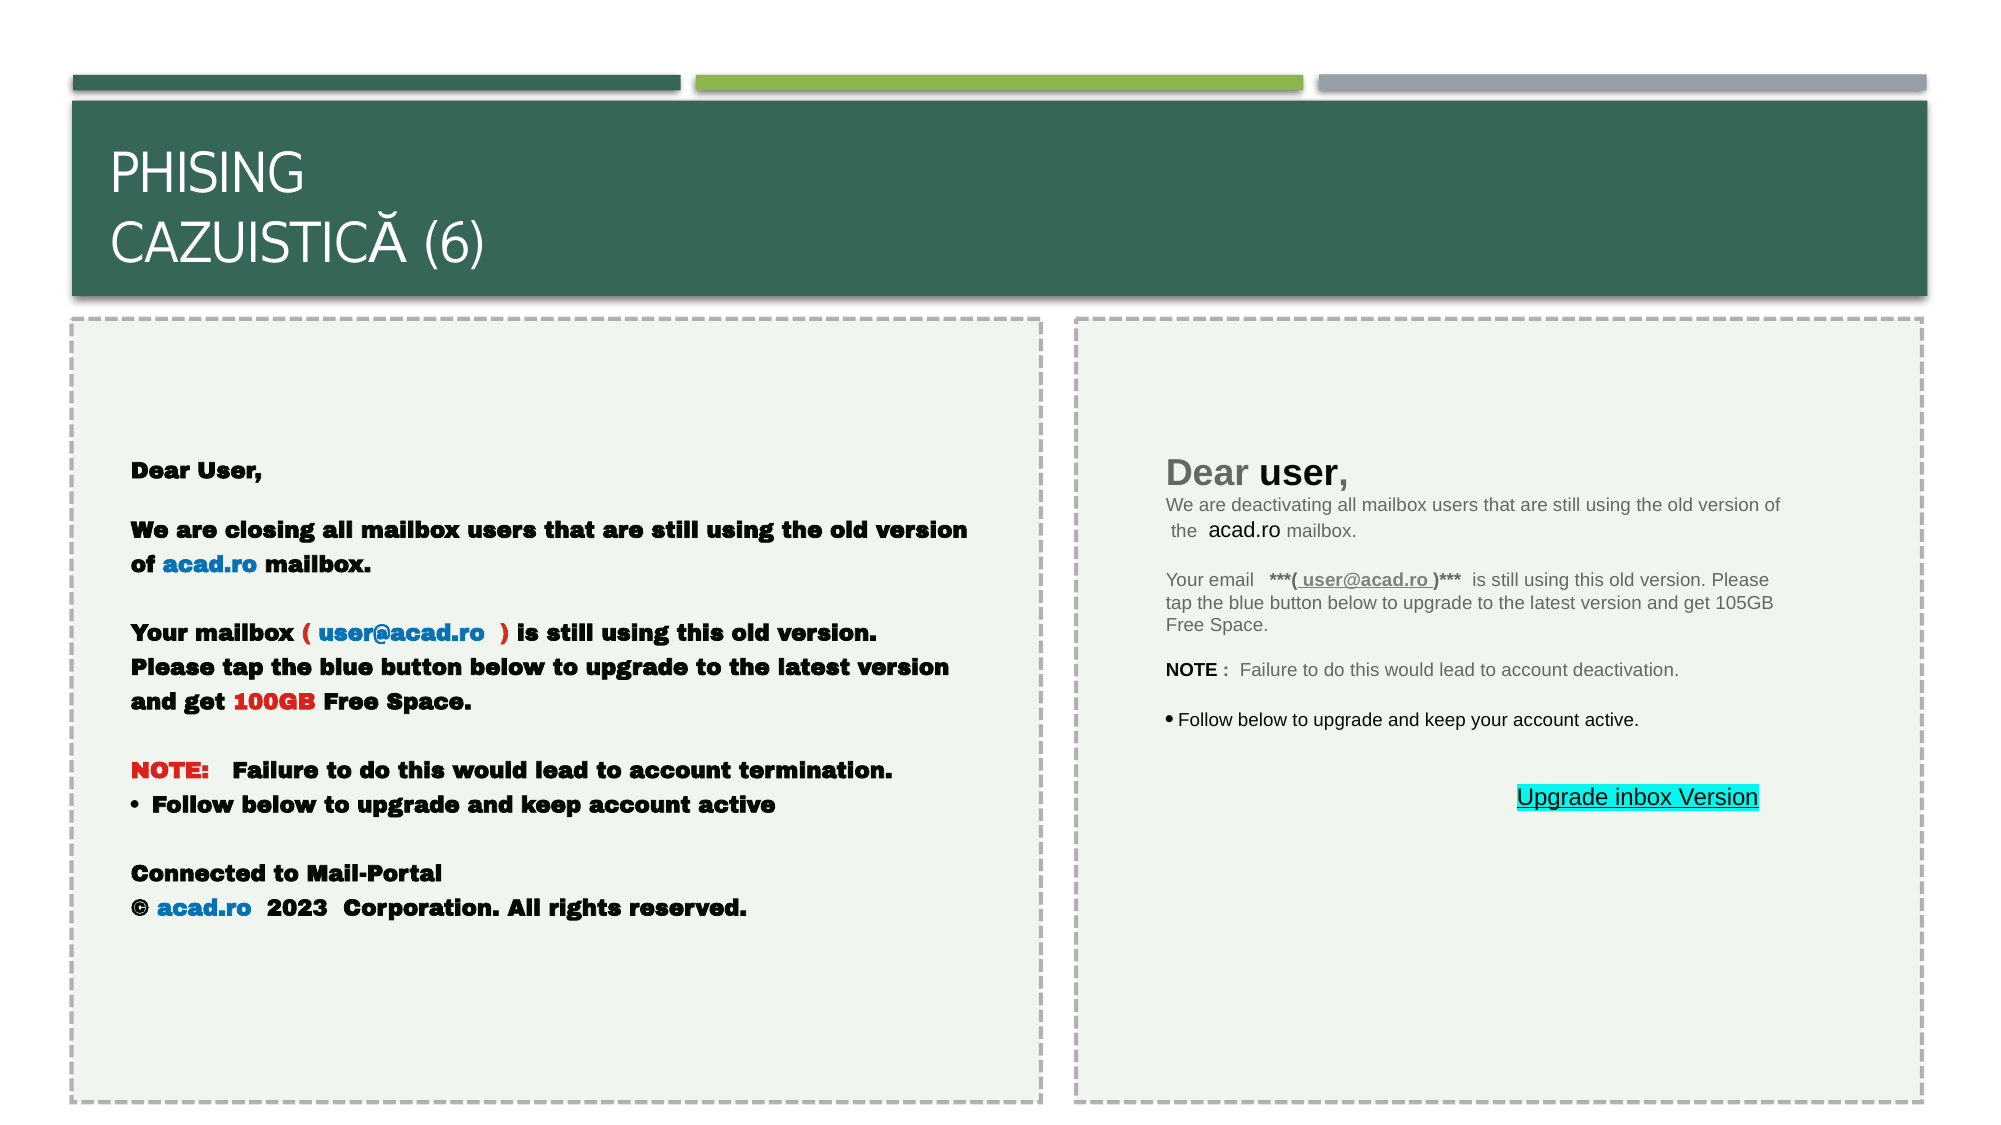

# Phising Cazuistică (6)

Dear User,
We are closing all mailbox users that are still using the old version of acad.ro mailbox.
Your mailbox ( user@acad.ro  ) is still using this old version.
Please tap the blue button below to upgrade to the latest version and get 100GB Free Space.
NOTE:   Failure to do this would lead to account termination.
•  Follow below to upgrade and keep account active
                                                        UPGRADE INBOX VERSION
Connected to Mail-Portal    
© acad.ro  2023  Corporation. All rights reserved.
Dear user,
We are deactivating all mailbox users that are still using the old version of  the  acad.ro mailbox.
Your email   ***( user@acad.ro )***  is still using this old version. Please tap the blue button below to upgrade to the latest version and get 105GB Free Space.
NOTE :  Failure to do this would lead to account deactivation.
• Follow below to upgrade and keep your account active.

                                                    Upgrade inbox Version